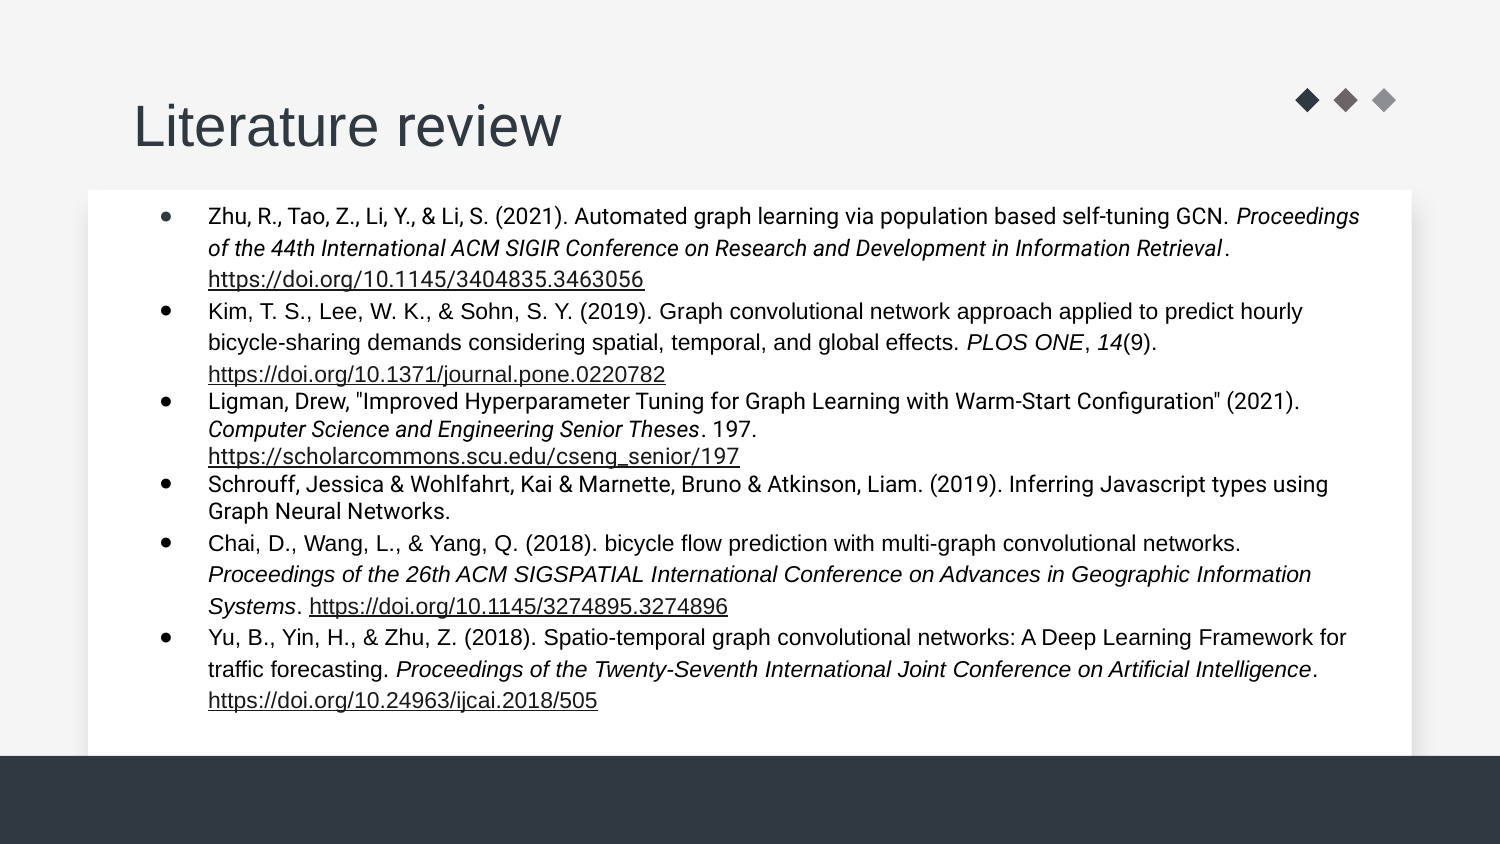

# Literature review

Zhu, R., Tao, Z., Li, Y., & Li, S. (2021). Automated graph learning via population based self-tuning GCN. Proceedings of the 44th International ACM SIGIR Conference on Research and Development in Information Retrieval. https://doi.org/10.1145/3404835.3463056
Kim, T. S., Lee, W. K., & Sohn, S. Y. (2019). Graph convolutional network approach applied to predict hourly bicycle-sharing demands considering spatial, temporal, and global effects. PLOS ONE, 14(9). https://doi.org/10.1371/journal.pone.0220782
Ligman, Drew, "Improved Hyperparameter Tuning for Graph Learning with Warm-Start Configuration" (2021). Computer Science and Engineering Senior Theses. 197.
https://scholarcommons.scu.edu/cseng_senior/197
Schrouff, Jessica & Wohlfahrt, Kai & Marnette, Bruno & Atkinson, Liam. (2019). Inferring Javascript types using Graph Neural Networks.
Chai, D., Wang, L., & Yang, Q. (2018). bicycle flow prediction with multi-graph convolutional networks. Proceedings of the 26th ACM SIGSPATIAL International Conference on Advances in Geographic Information Systems. https://doi.org/10.1145/3274895.3274896
Yu, B., Yin, H., & Zhu, Z. (2018). Spatio-temporal graph convolutional networks: A Deep Learning Framework for traffic forecasting. Proceedings of the Twenty-Seventh International Joint Conference on Artificial Intelligence. https://doi.org/10.24963/ijcai.2018/505